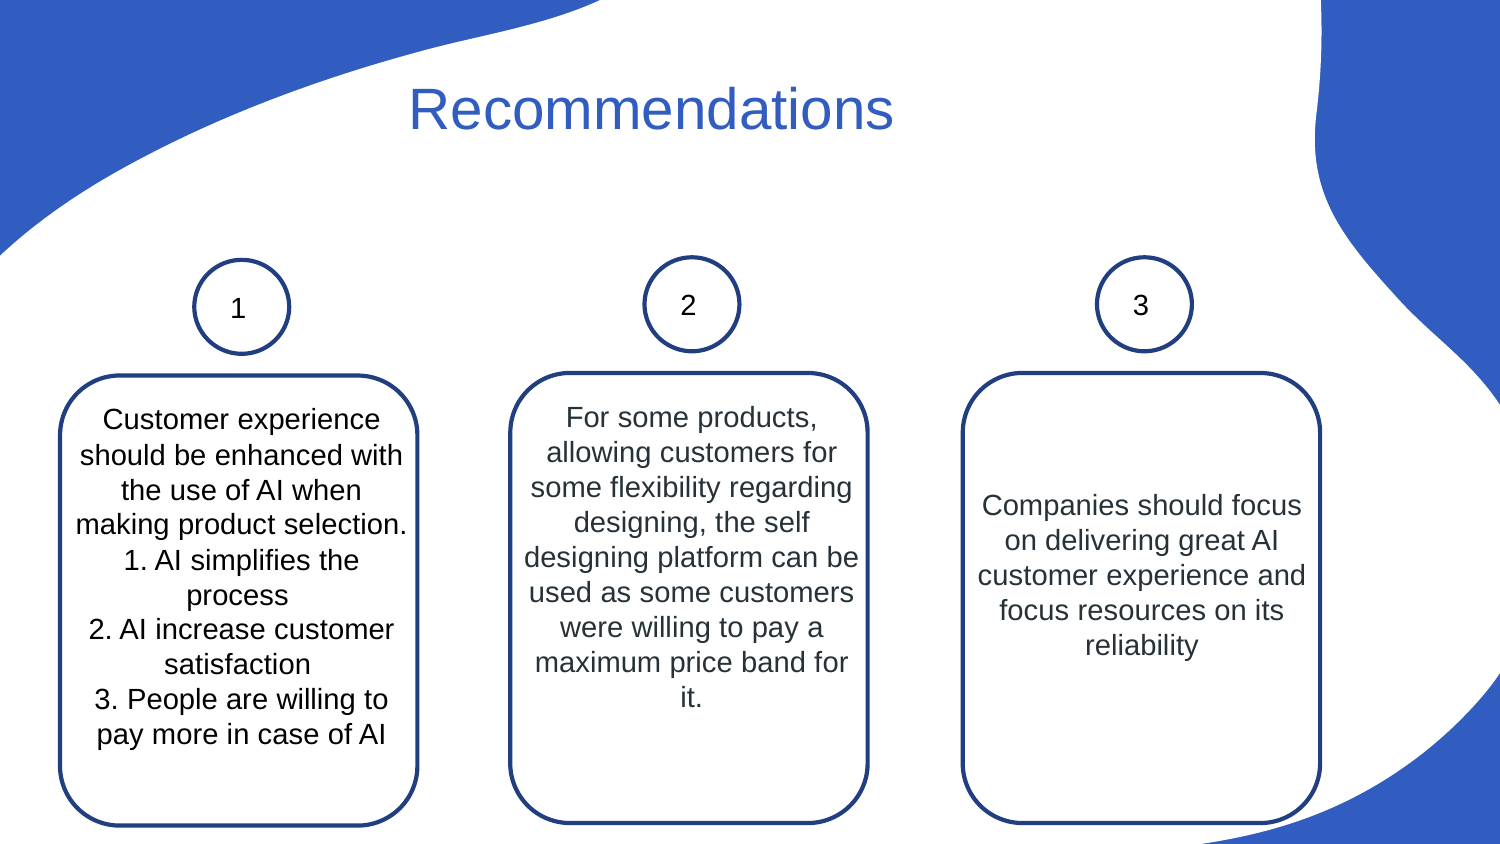

# Recommendations

3

Companies should focus on delivering great AI customer experience and focus resources on its reliability

2

For some products, allowing customers for some flexibility regarding designing, the self designing platform can be used as some customers were willing to pay a maximum price band for it.

1

Customer experience should be enhanced with the use of AI when making product selection. 1. AI simplifies the process
2. AI increase customer satisfaction
3. People are willing to pay more in case of AI